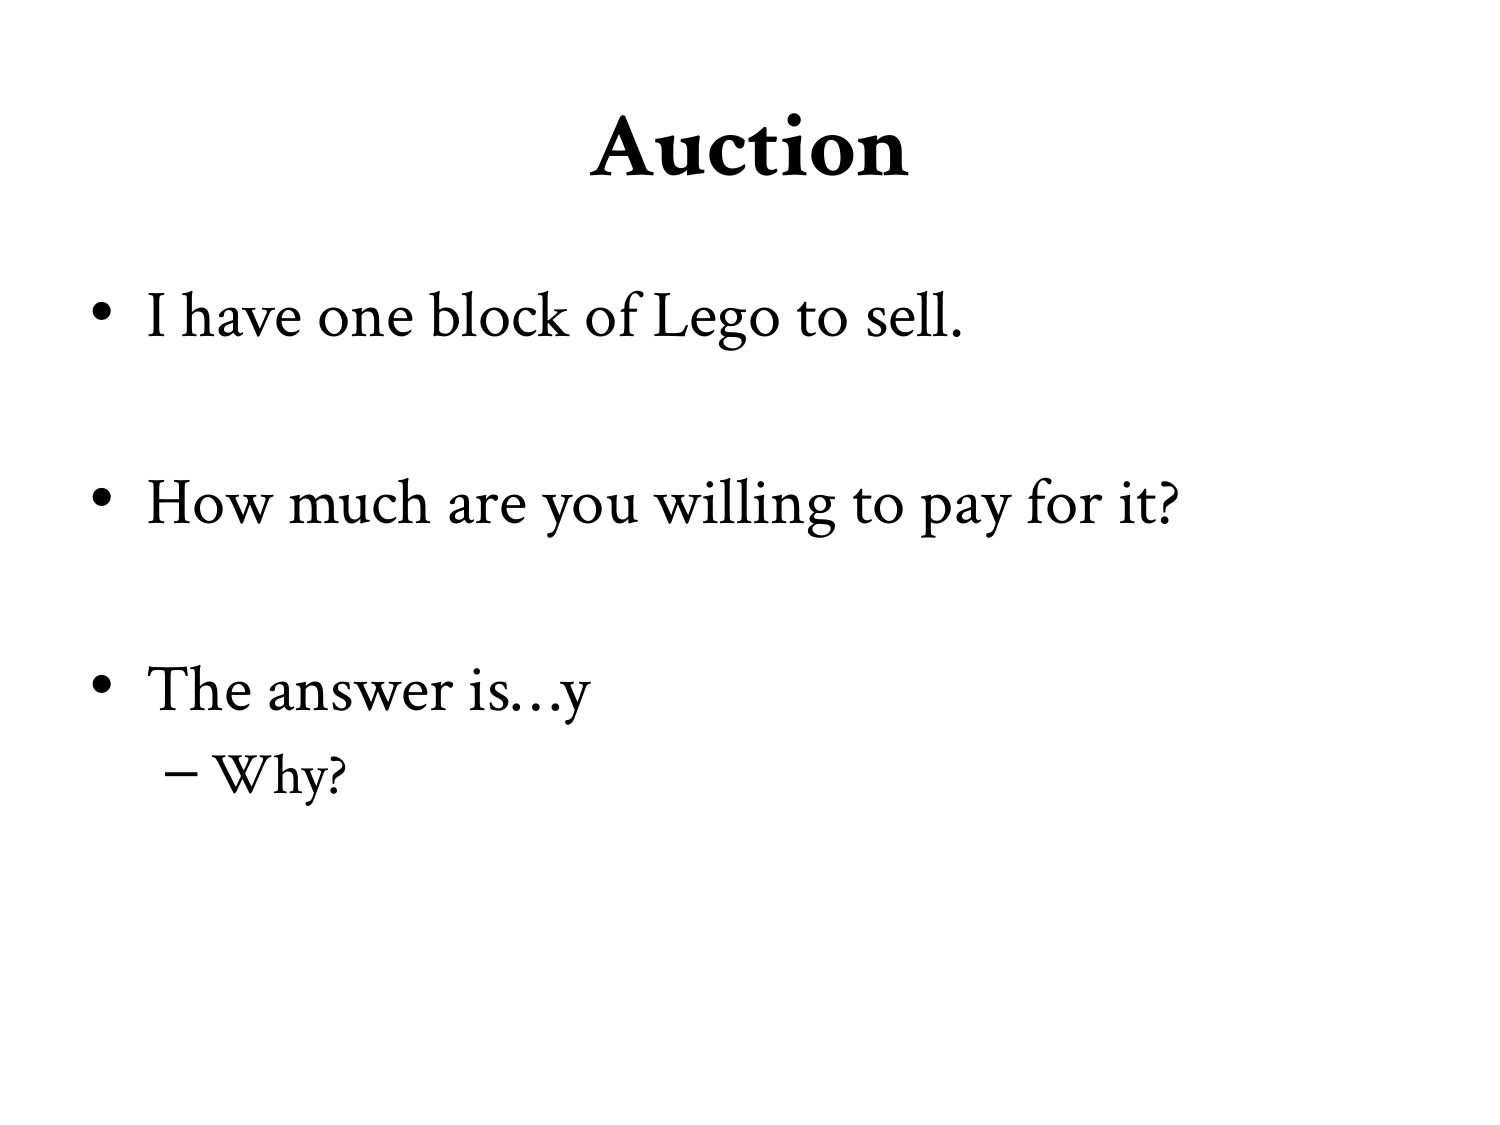

# Auction
I have one block of Lego to sell.

How much are you willing to pay for it?

The answer is…y
Why?